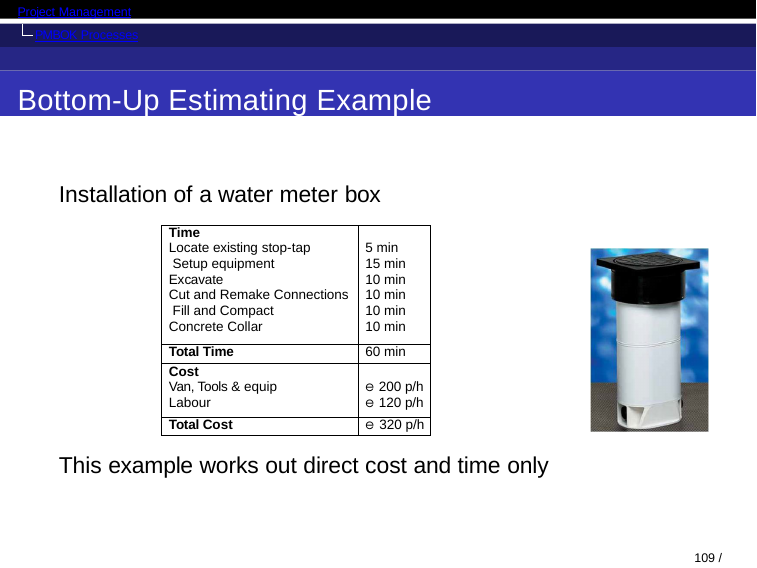

Project Management

PMBOK Processes

Bottom-Up Estimating Example
Installation of a water meter box
| Time Locate existing stop-tap Setup equipment Excavate Cut and Remake Connections Fill and Compact Concrete Collar | 5 min 15 min 10 min 10 min 10 min 10 min |
| --- | --- |
| Total Time | 60 min |
| Cost Van, Tools & equip Labour | e 200 p/h e 120 p/h |
| Total Cost | e 320 p/h |

This example works out direct cost and time only
109 / 130